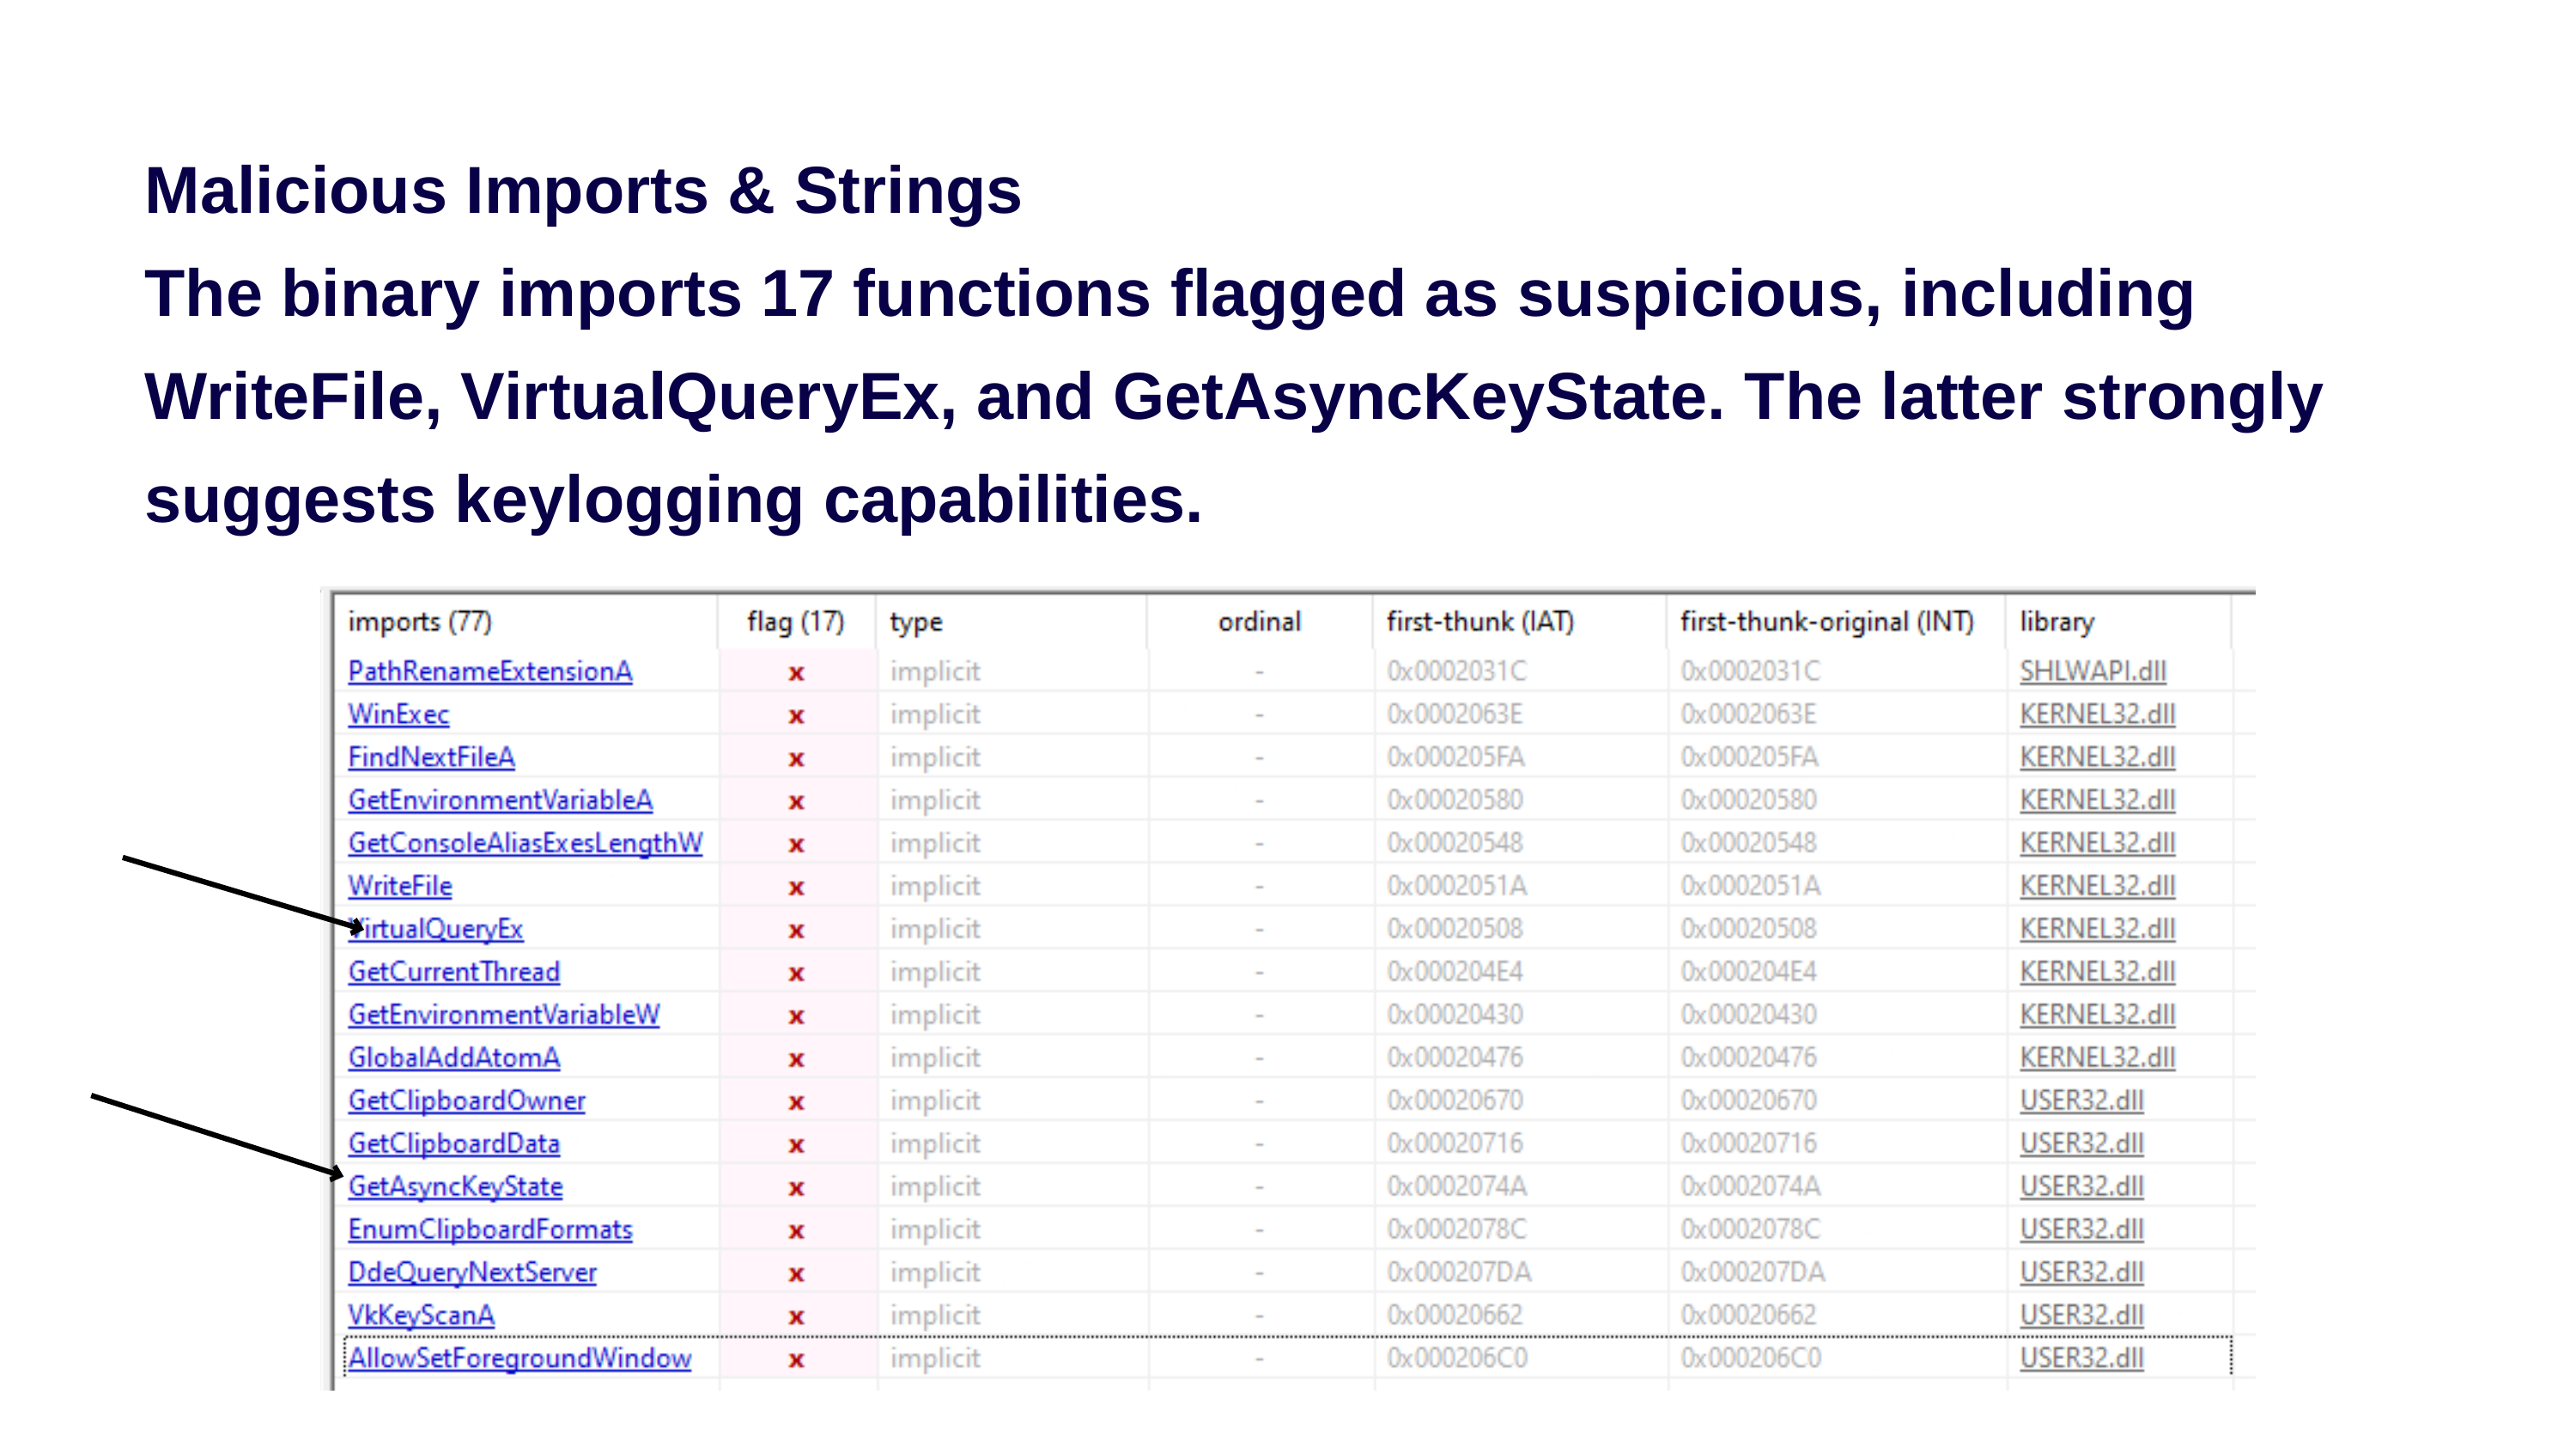

Malicious Imports & Strings
The binary imports 17 functions flagged as suspicious, including WriteFile, VirtualQueryEx, and GetAsyncKeyState. The latter strongly suggests keylogging capabilities.